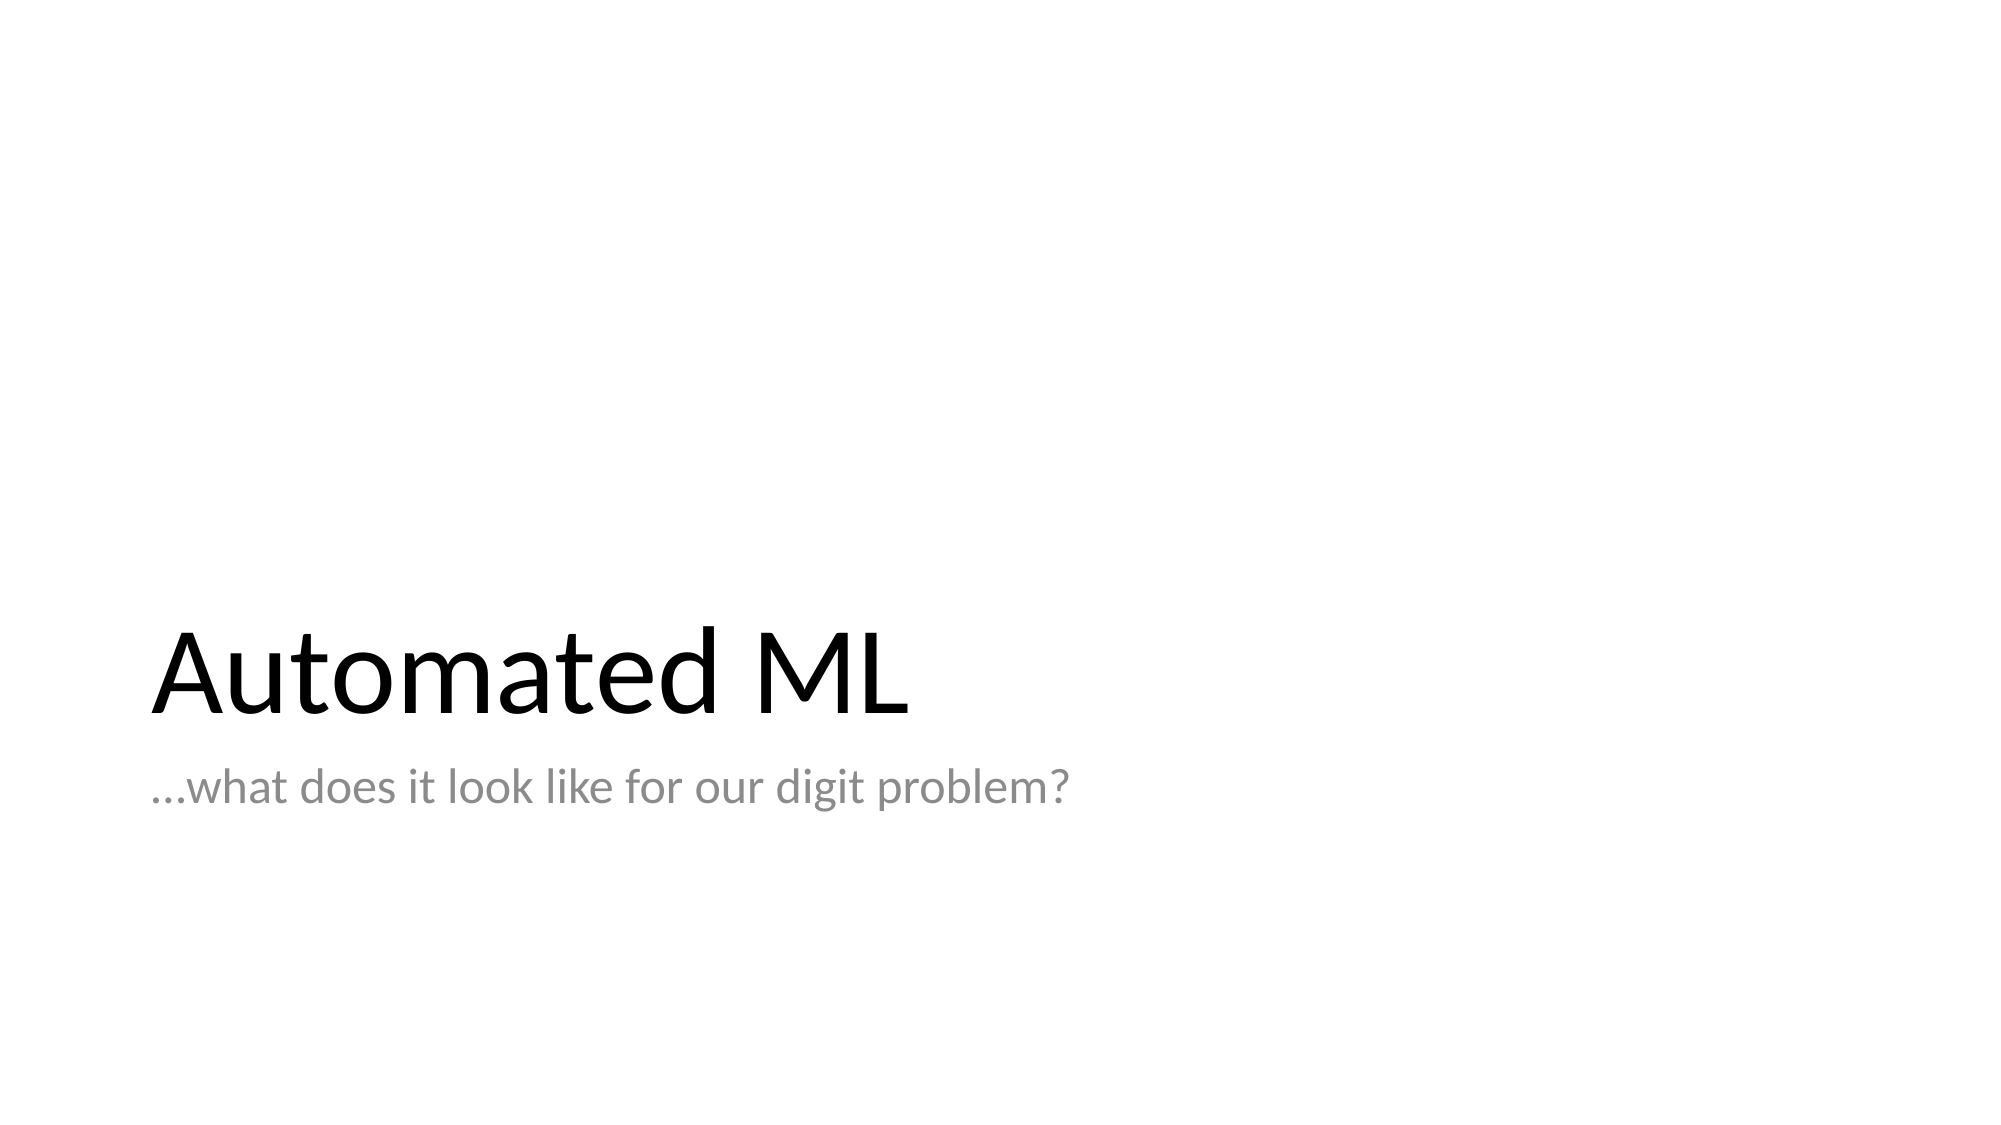

# Automated ML
…what does it look like for our digit problem?